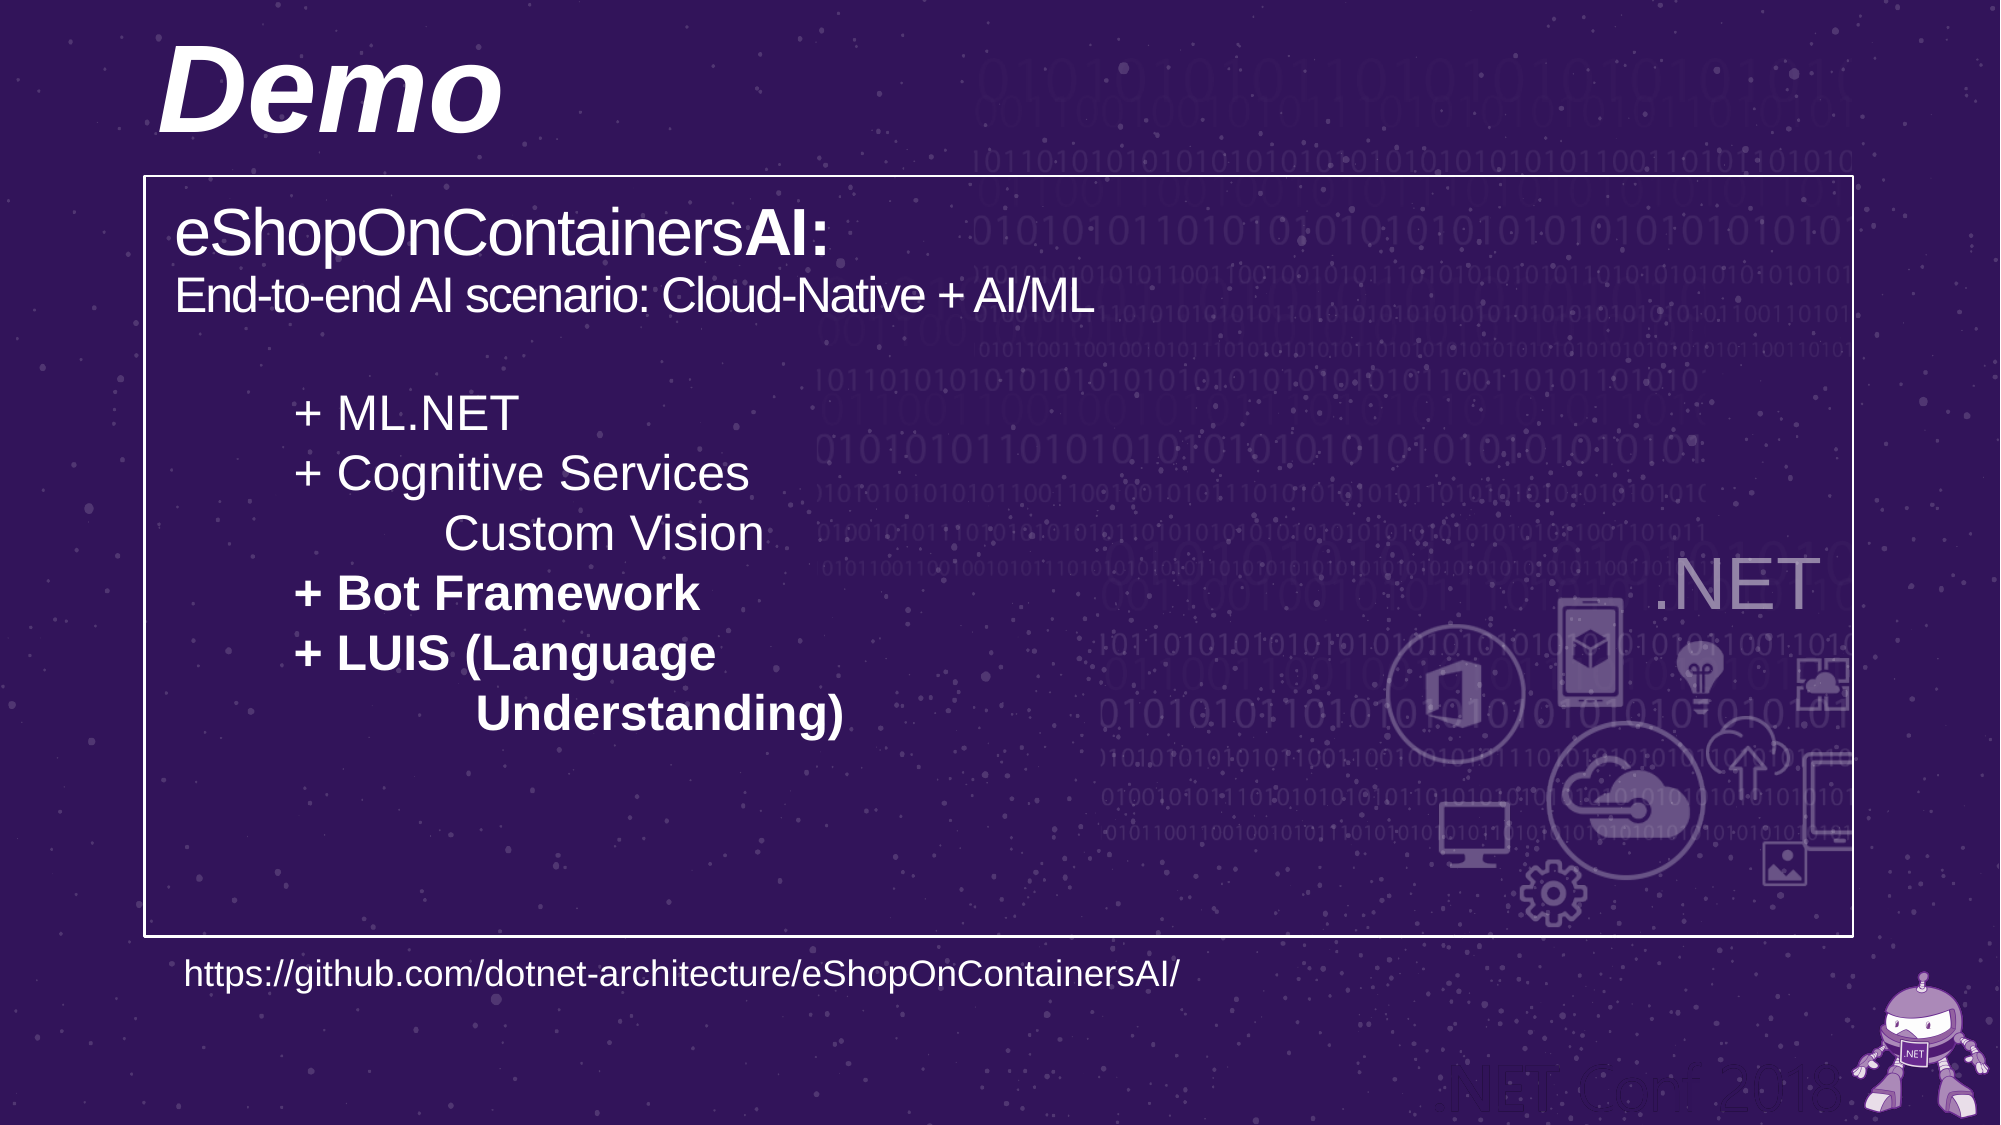

Demo
# eShopOnContainersAI: End-to-end AI scenario: Cloud-Native + AI/ML
+ ML.NET
+ Cognitive Services
	Custom Vision
+ Bot Framework
+ LUIS (Language
             Understanding)
https://github.com/dotnet-architecture/eShopOnContainersAI/